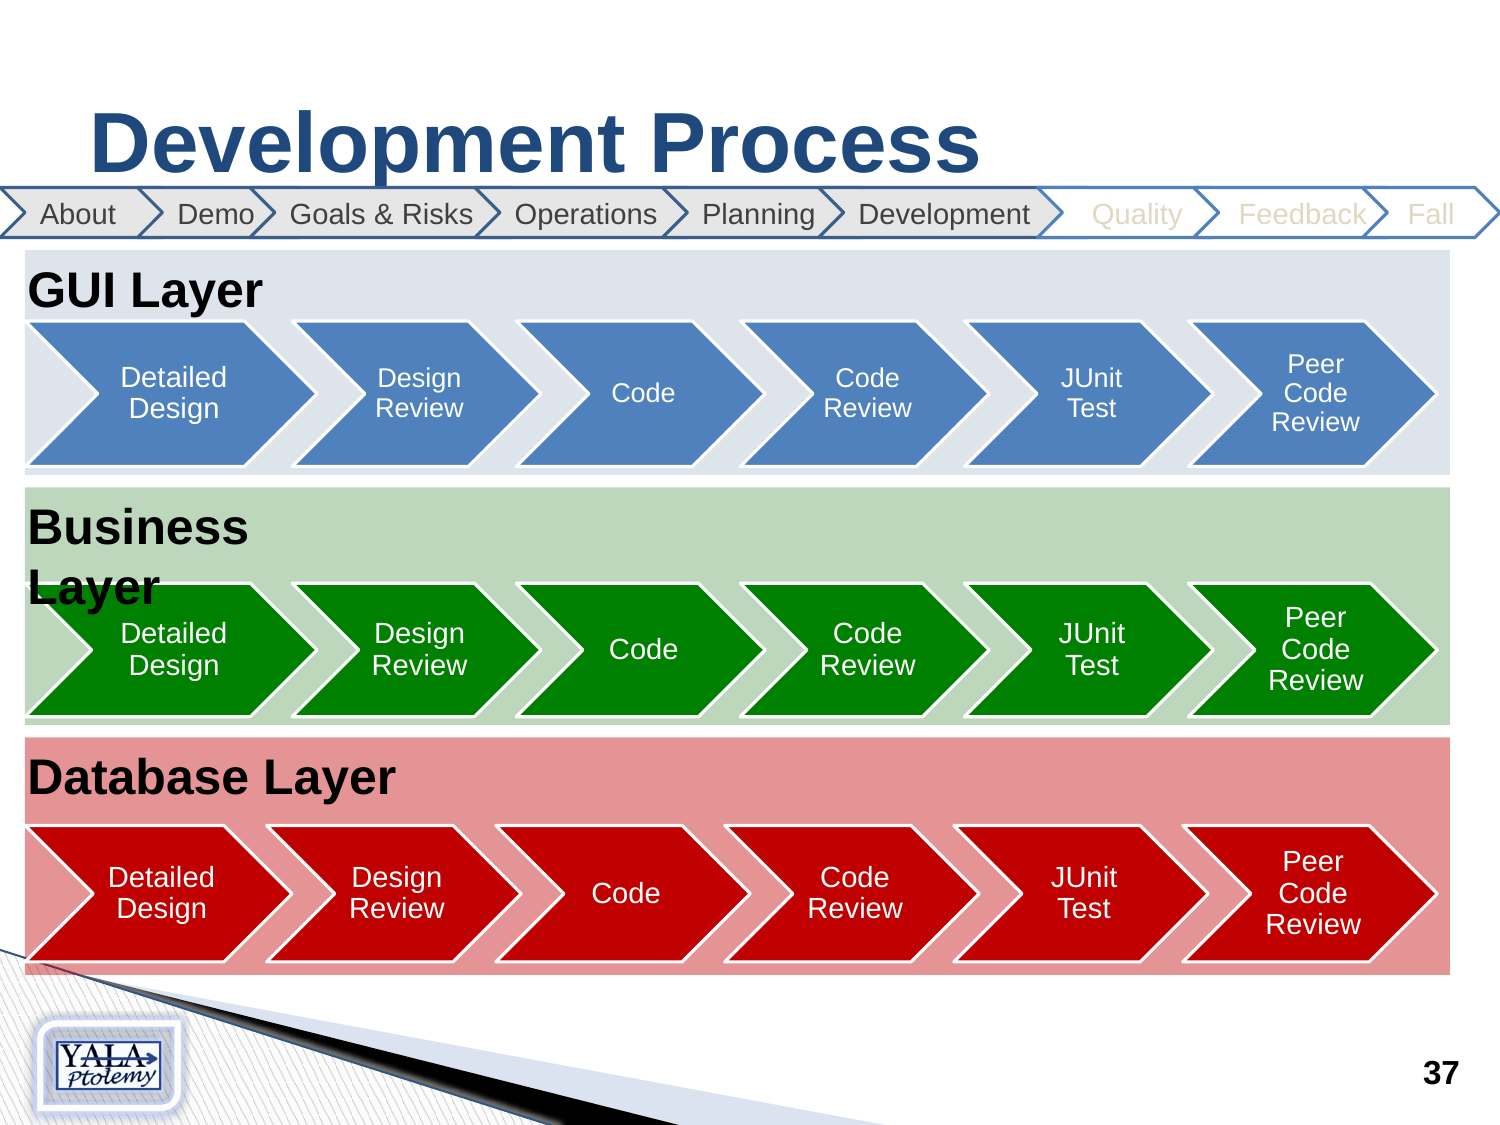

# Development Process
About
Demo
Goals & Risks
Operations
Planning
Development
Quality
Feedback
Fall

GUI Layer

Detailed Design
Design Review
Code
Code Review
JUnit Test
Peer Code Review
Business Layer

Detailed Design
Design Review
Code
Code Review
JUnit Test
Peer Code Review
Database Layer

Detailed Design
Design Review
Code
Code Review
JUnit Test
Peer Code Review
37